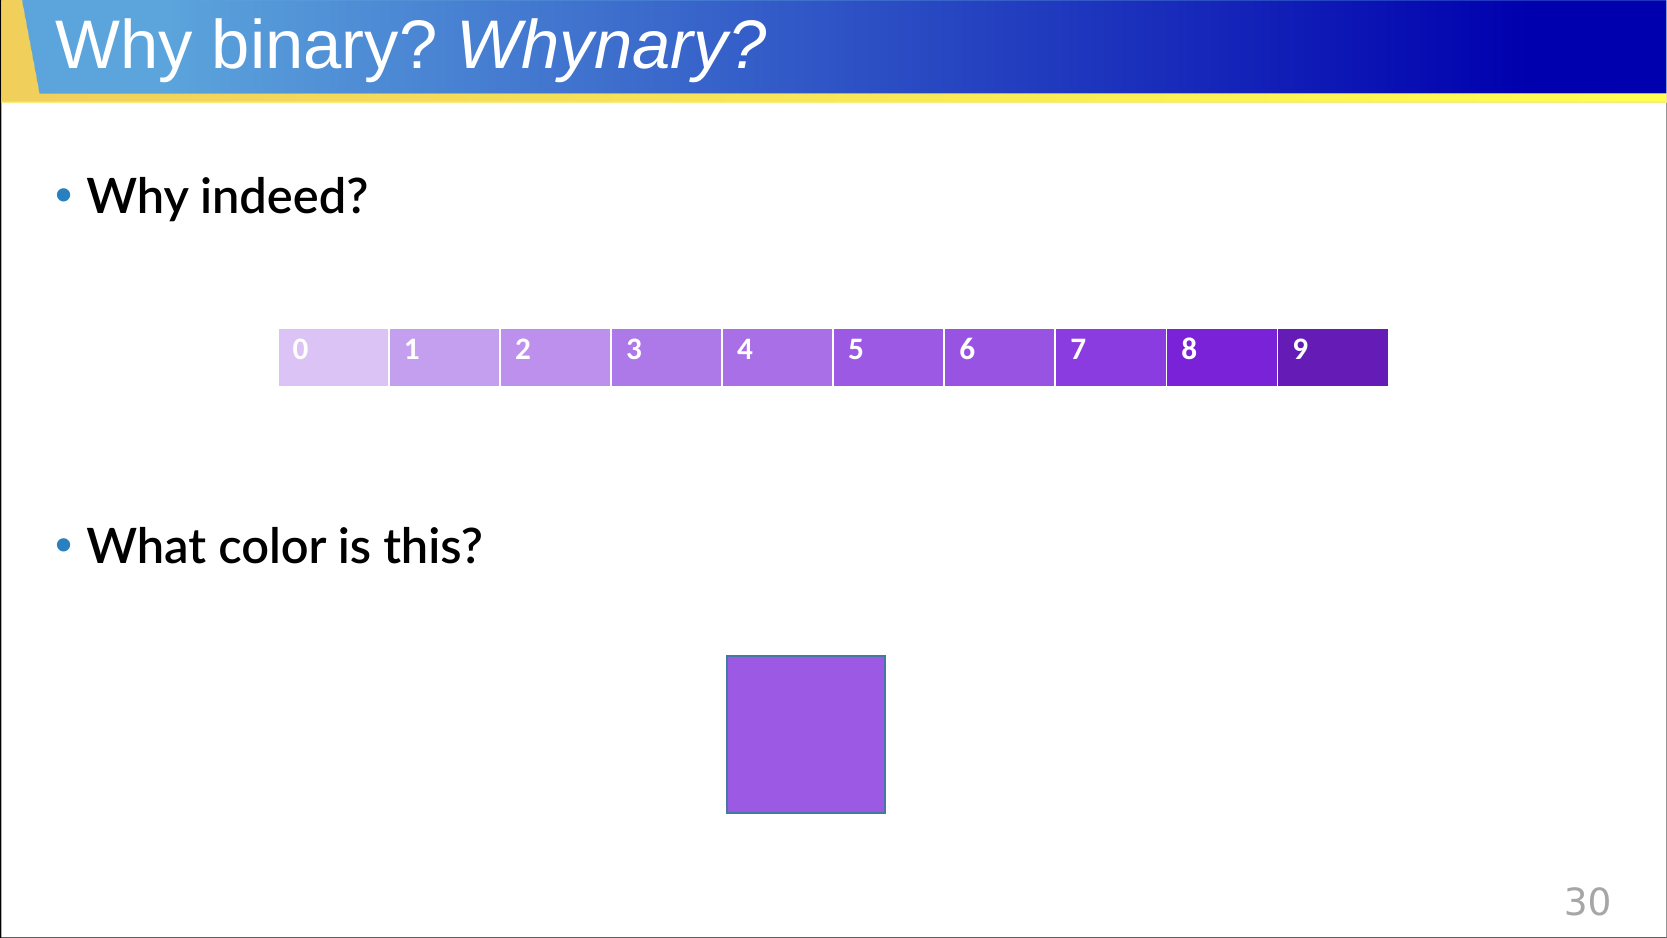

# Why binary? Whynary?
Why indeed?

What color is this?
| 0 | 1 | 2 | 3 | 4 | 5 | 6 | 7 | 8 | 9 |
| --- | --- | --- | --- | --- | --- | --- | --- | --- | --- |

30